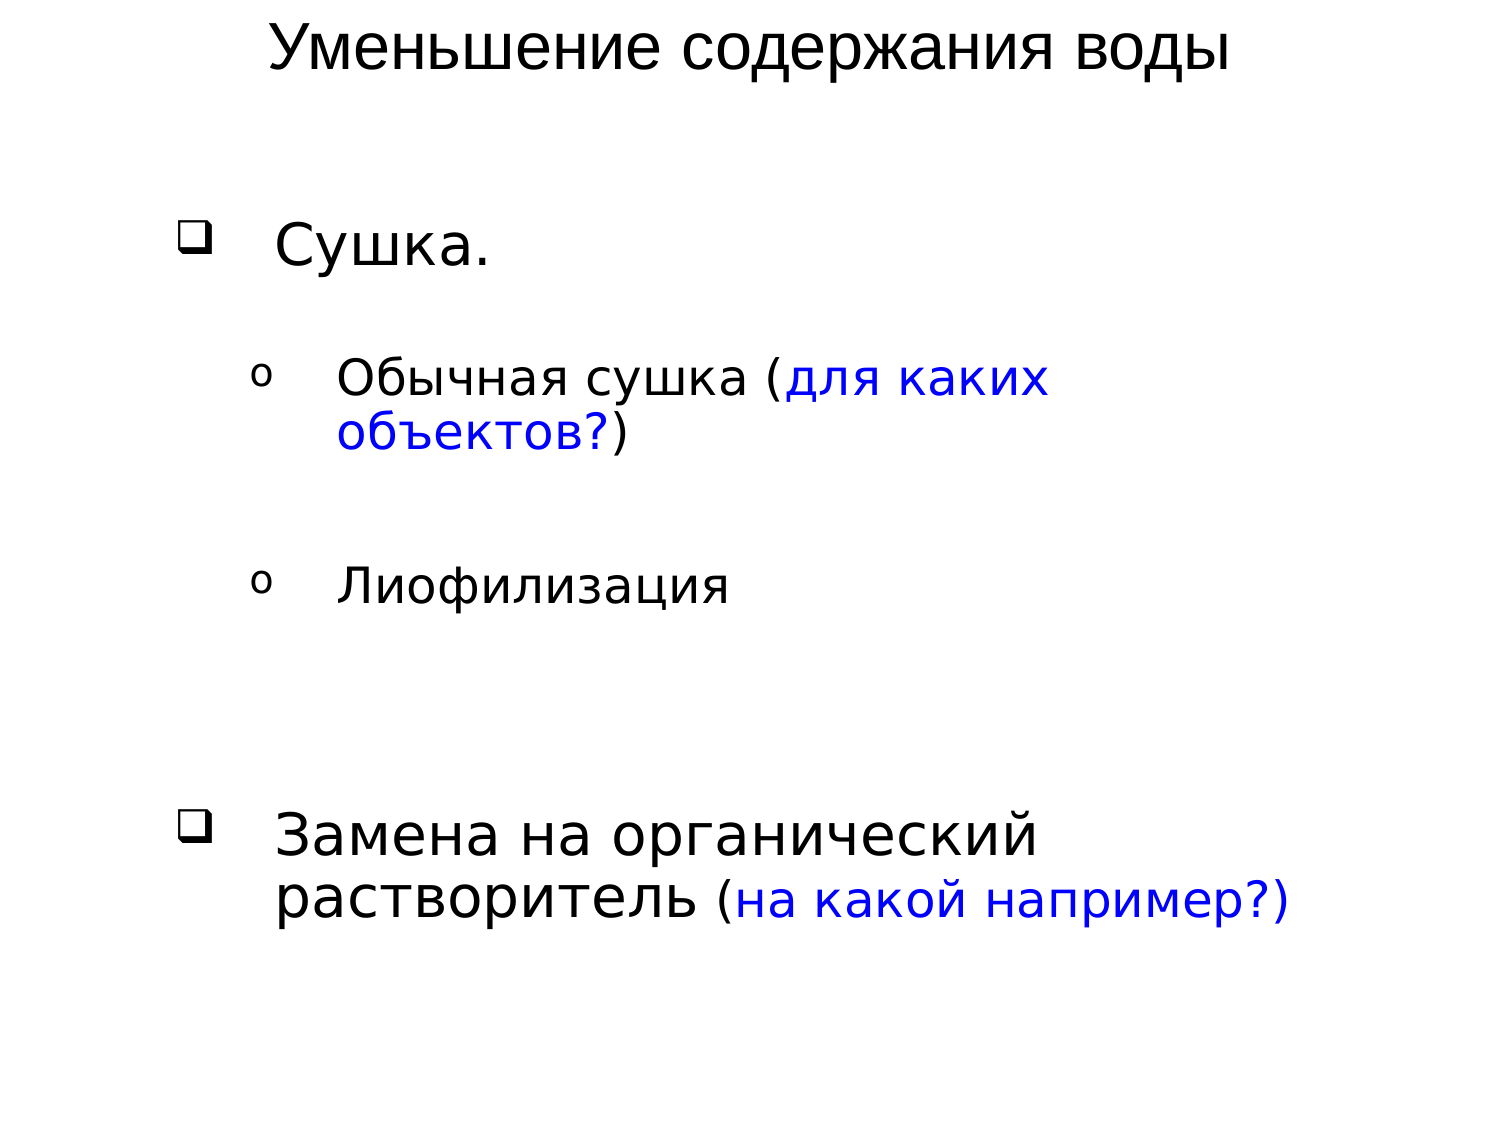

# Уменьшение содержания воды
Сушка.

Обычная сушка (для каких объектов?)

Лиофилизация

Замена на органический растворитель (на какой например?)